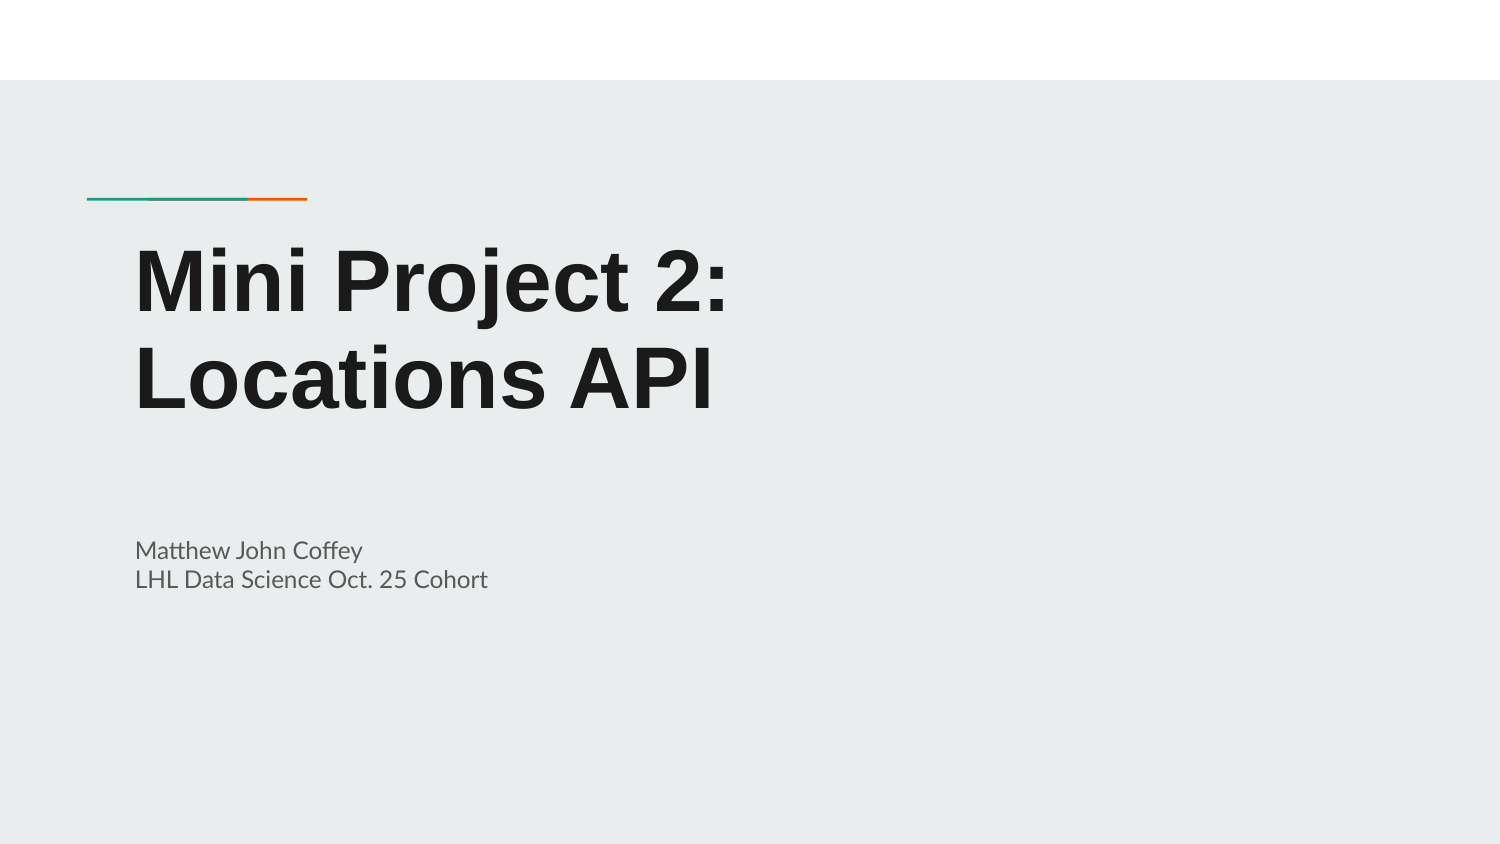

# Mini Project 2:
Locations API
Matthew John Coffey
LHL Data Science Oct. 25 Cohort